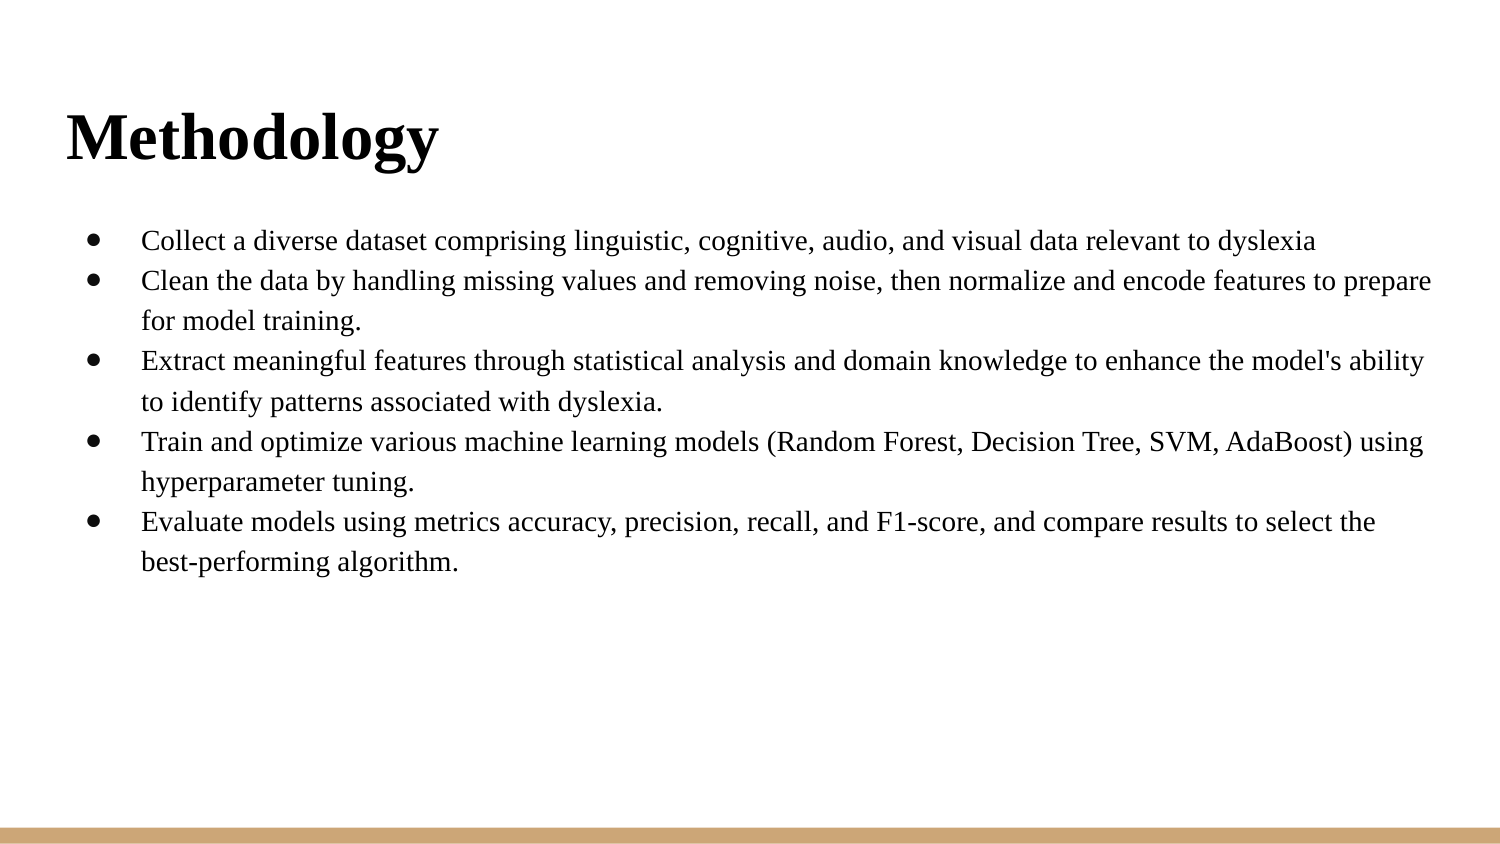

# Methodology
Collect a diverse dataset comprising linguistic, cognitive, audio, and visual data relevant to dyslexia
Clean the data by handling missing values and removing noise, then normalize and encode features to prepare for model training.
Extract meaningful features through statistical analysis and domain knowledge to enhance the model's ability to identify patterns associated with dyslexia.
Train and optimize various machine learning models (Random Forest, Decision Tree, SVM, AdaBoost) using hyperparameter tuning.
Evaluate models using metrics accuracy, precision, recall, and F1-score, and compare results to select the best-performing algorithm.